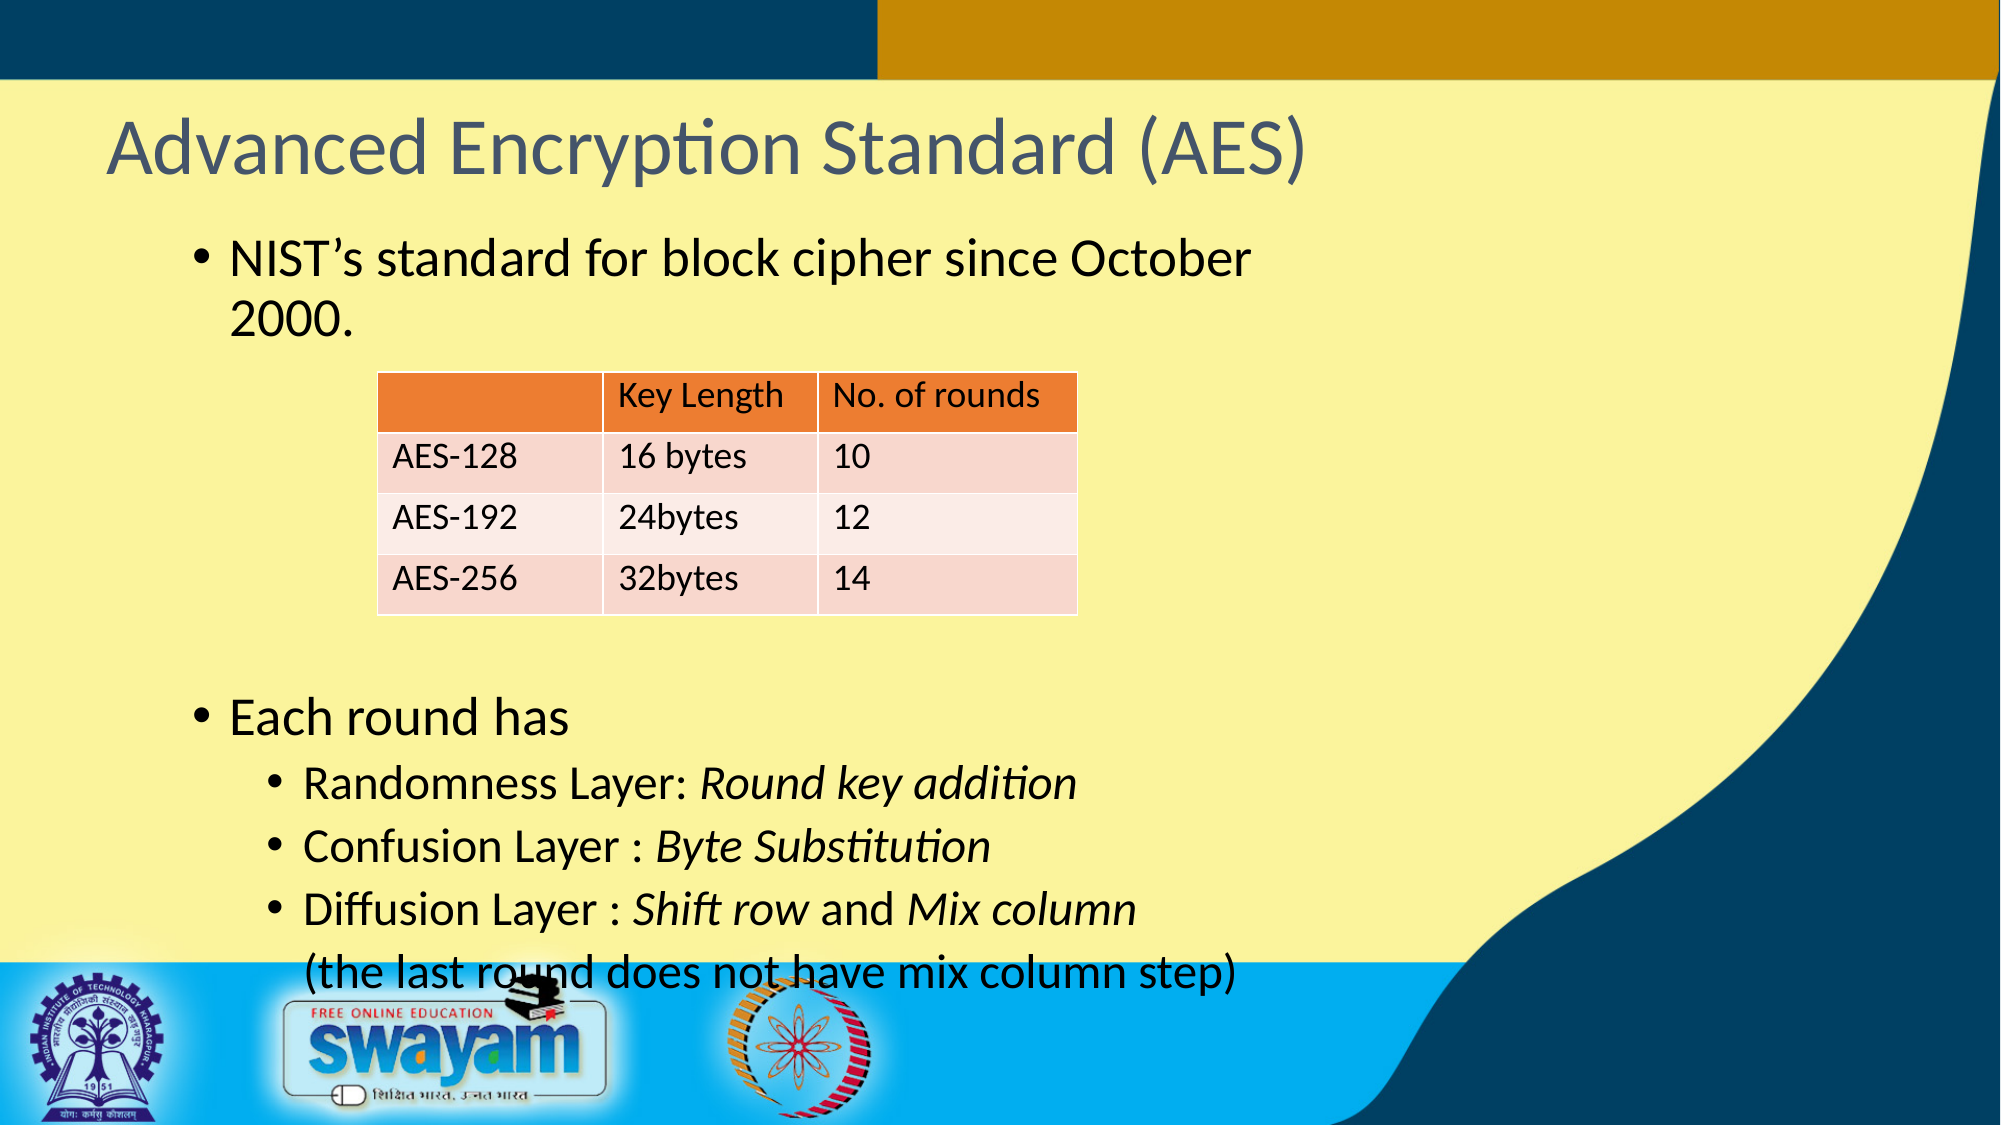

Advanced Encryption Standard (AES)
NIST’s standard for block cipher since October 2000.

Each round has
Randomness Layer: Round key addition
Confusion Layer : Byte Substitution
Diffusion Layer : Shift row and Mix column
	(the last round does not have mix column step)
|  | Key Length | No. of rounds |
| --- | --- | --- |
| AES-128 | 16 bytes | 10 |
| AES-192 | 24bytes | 12 |
| AES-256 | 32bytes | 14 |